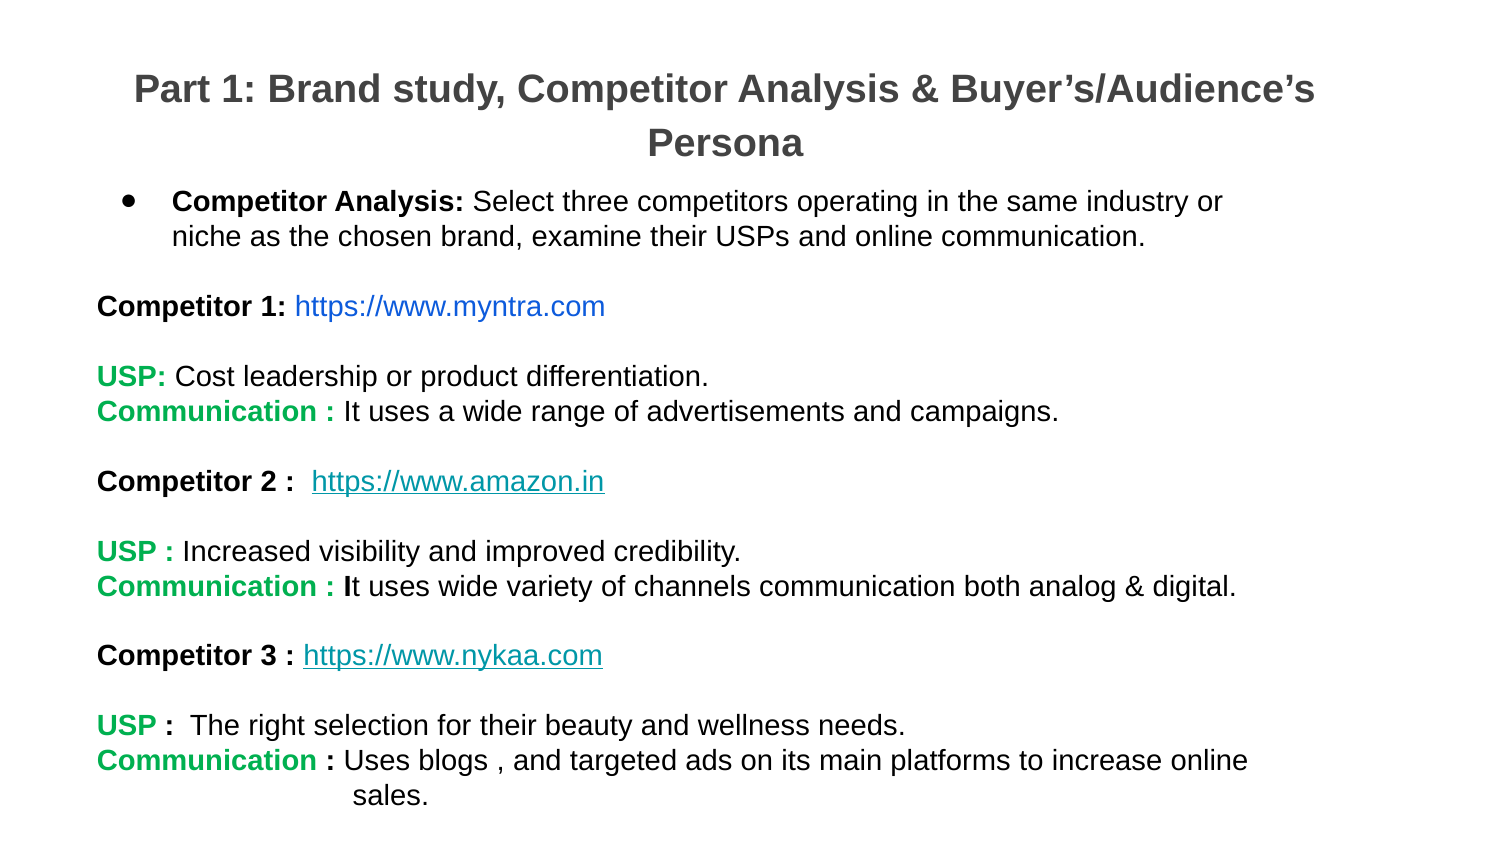

Part 1: Brand study, Competitor Analysis & Buyer’s/Audience’s Persona

Competitor Analysis: Select three competitors operating in the same industry or niche as the chosen brand, examine their USPs and online communication.

Competitor 1: https://www.myntra.com

USP: Cost leadership or product differentiation.
Communication : It uses a wide range of advertisements and campaigns.

Competitor 2 :  https://www.amazon.in

USP : Increased visibility and improved credibility.
Communication : It uses wide variety of channels communication both analog & digital.

Competitor 3 : https://www.nykaa.com

USP :  The right selection for their beauty and wellness needs.
Communication : Uses blogs , and targeted ads on its main platforms to increase online
                               sales.